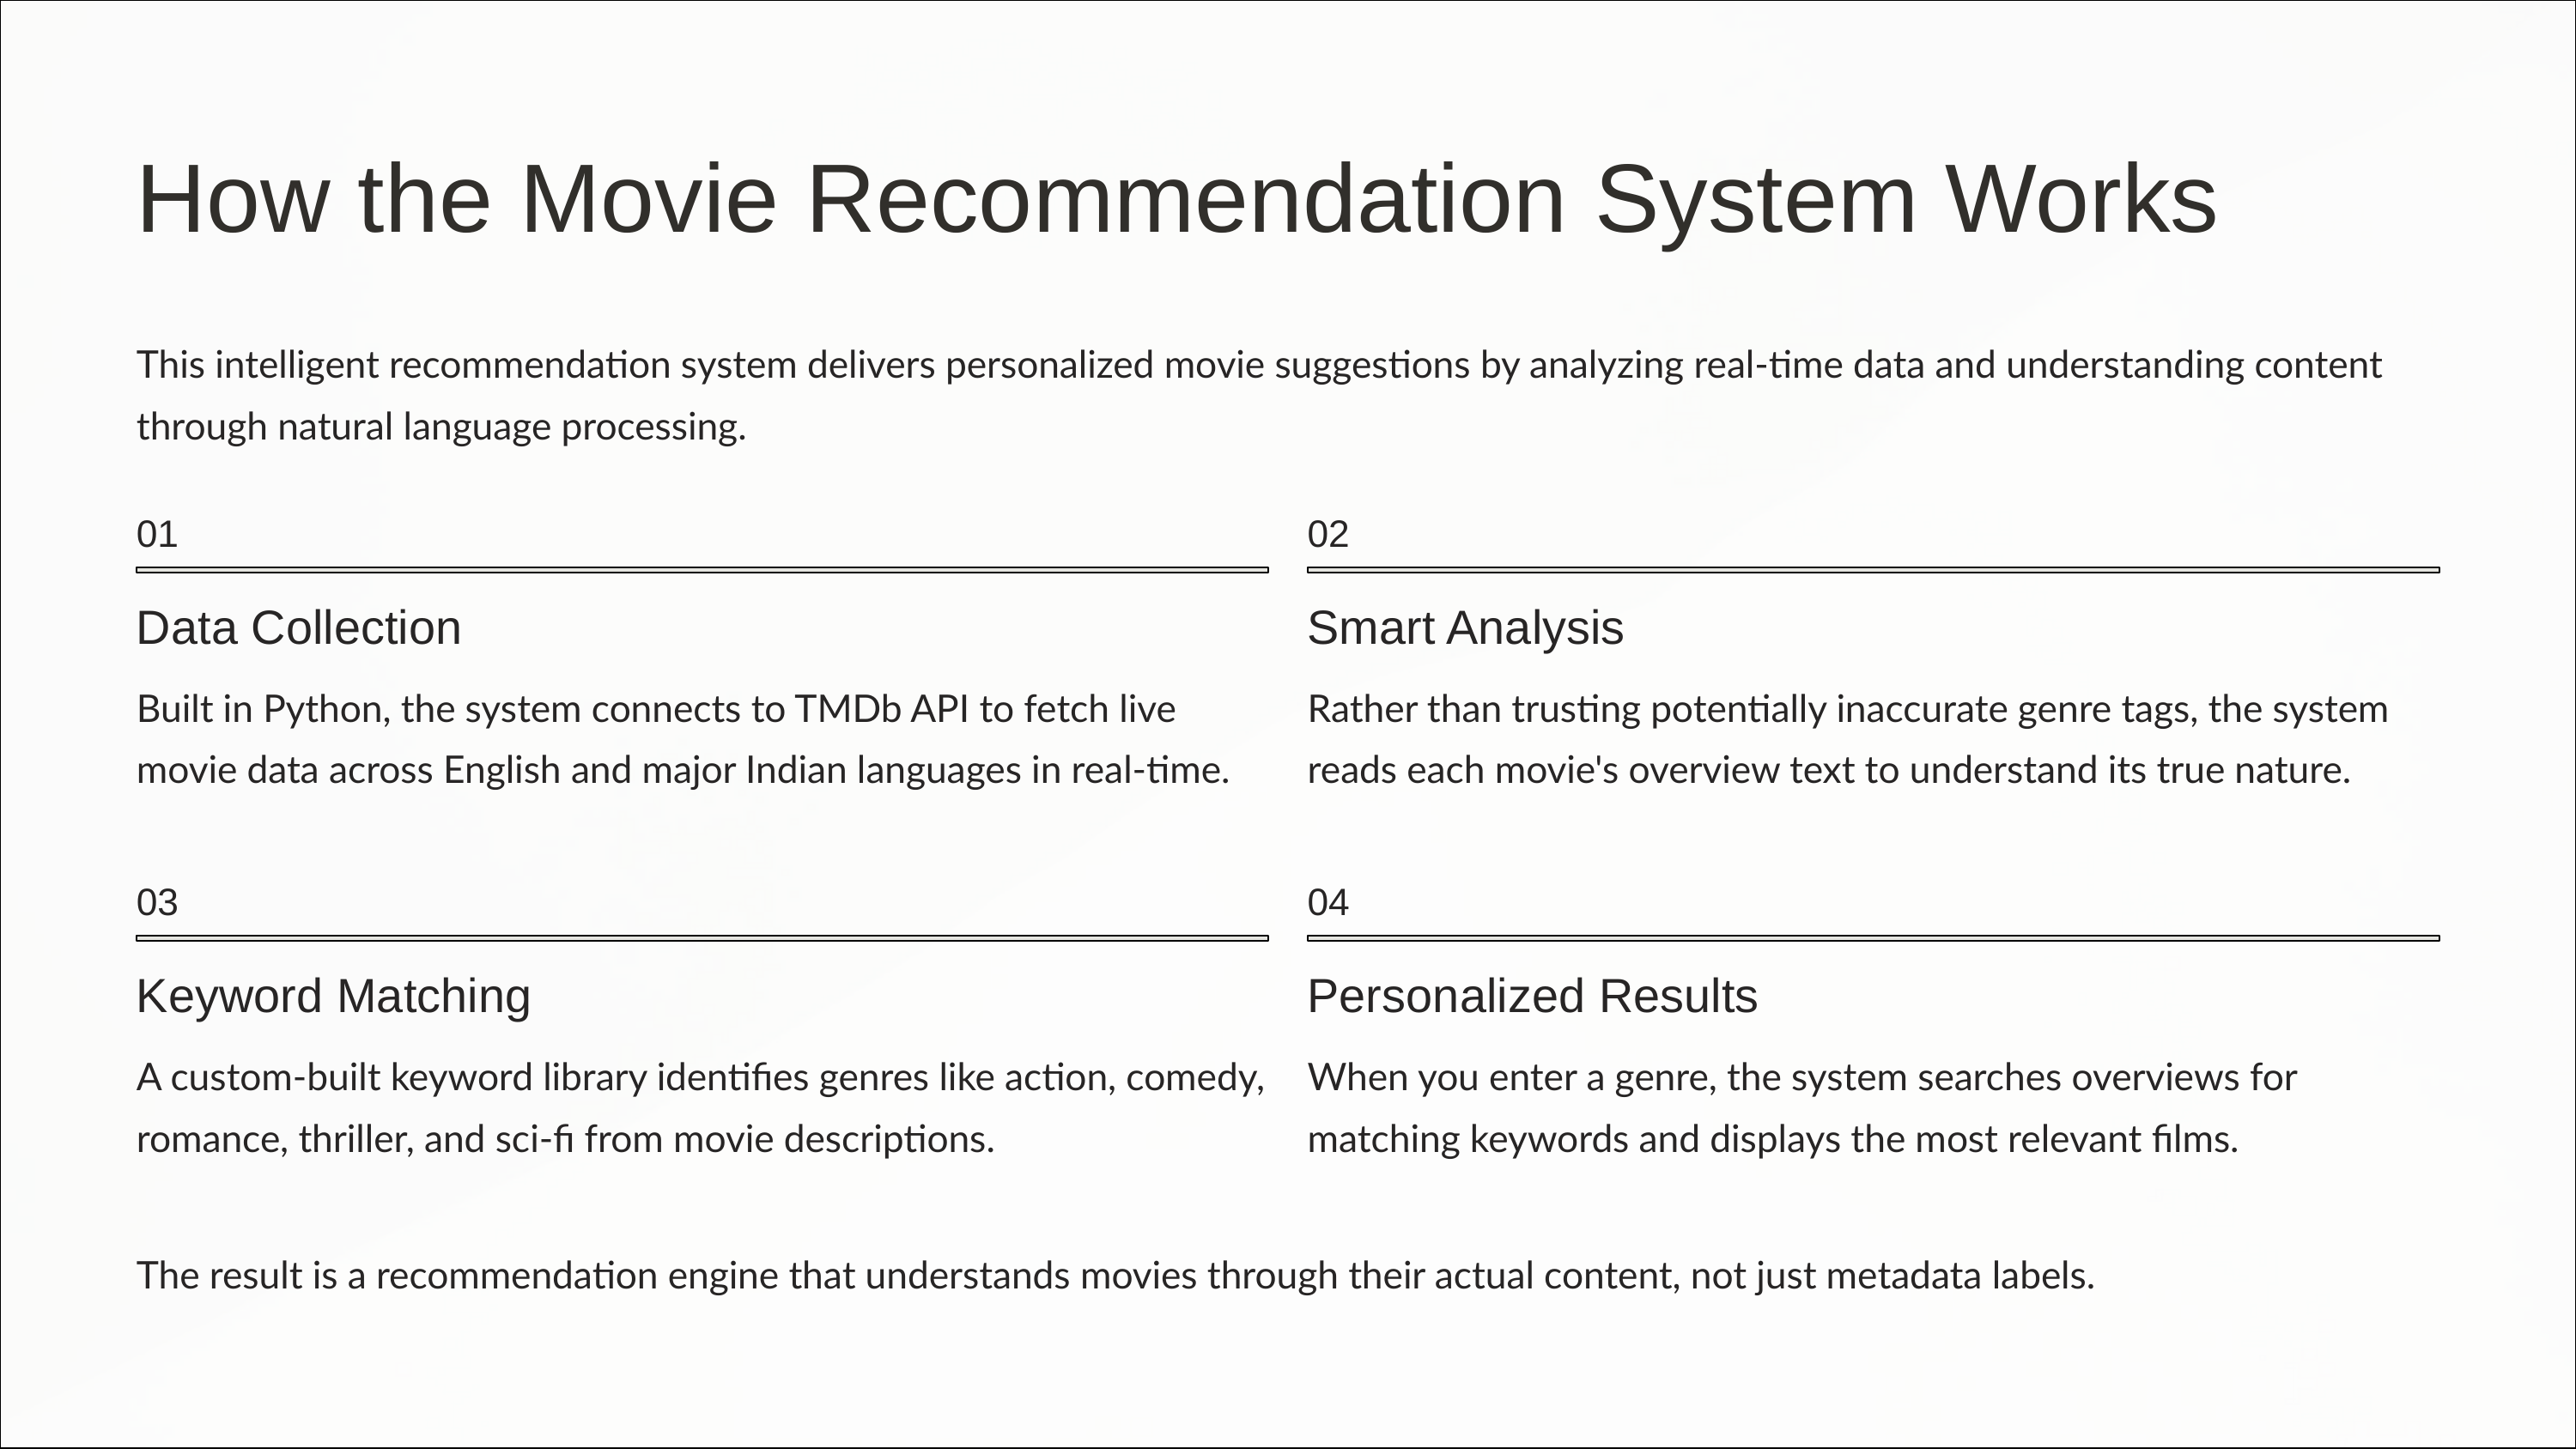

How the Movie Recommendation System Works
This intelligent recommendation system delivers personalized movie suggestions by analyzing real-time data and understanding content through natural language processing.
01
02

Data Collection
Smart Analysis
Built in Python, the system connects to TMDb API to fetch live movie data across English and major Indian languages in real-time.
Rather than trusting potentially inaccurate genre tags, the system reads each movie's overview text to understand its true nature.
03
04

Keyword Matching
Personalized Results
A custom-built keyword library identifies genres like action, comedy, romance, thriller, and sci-fi from movie descriptions.
When you enter a genre, the system searches overviews for matching keywords and displays the most relevant films.
The result is a recommendation engine that understands movies through their actual content, not just metadata labels.